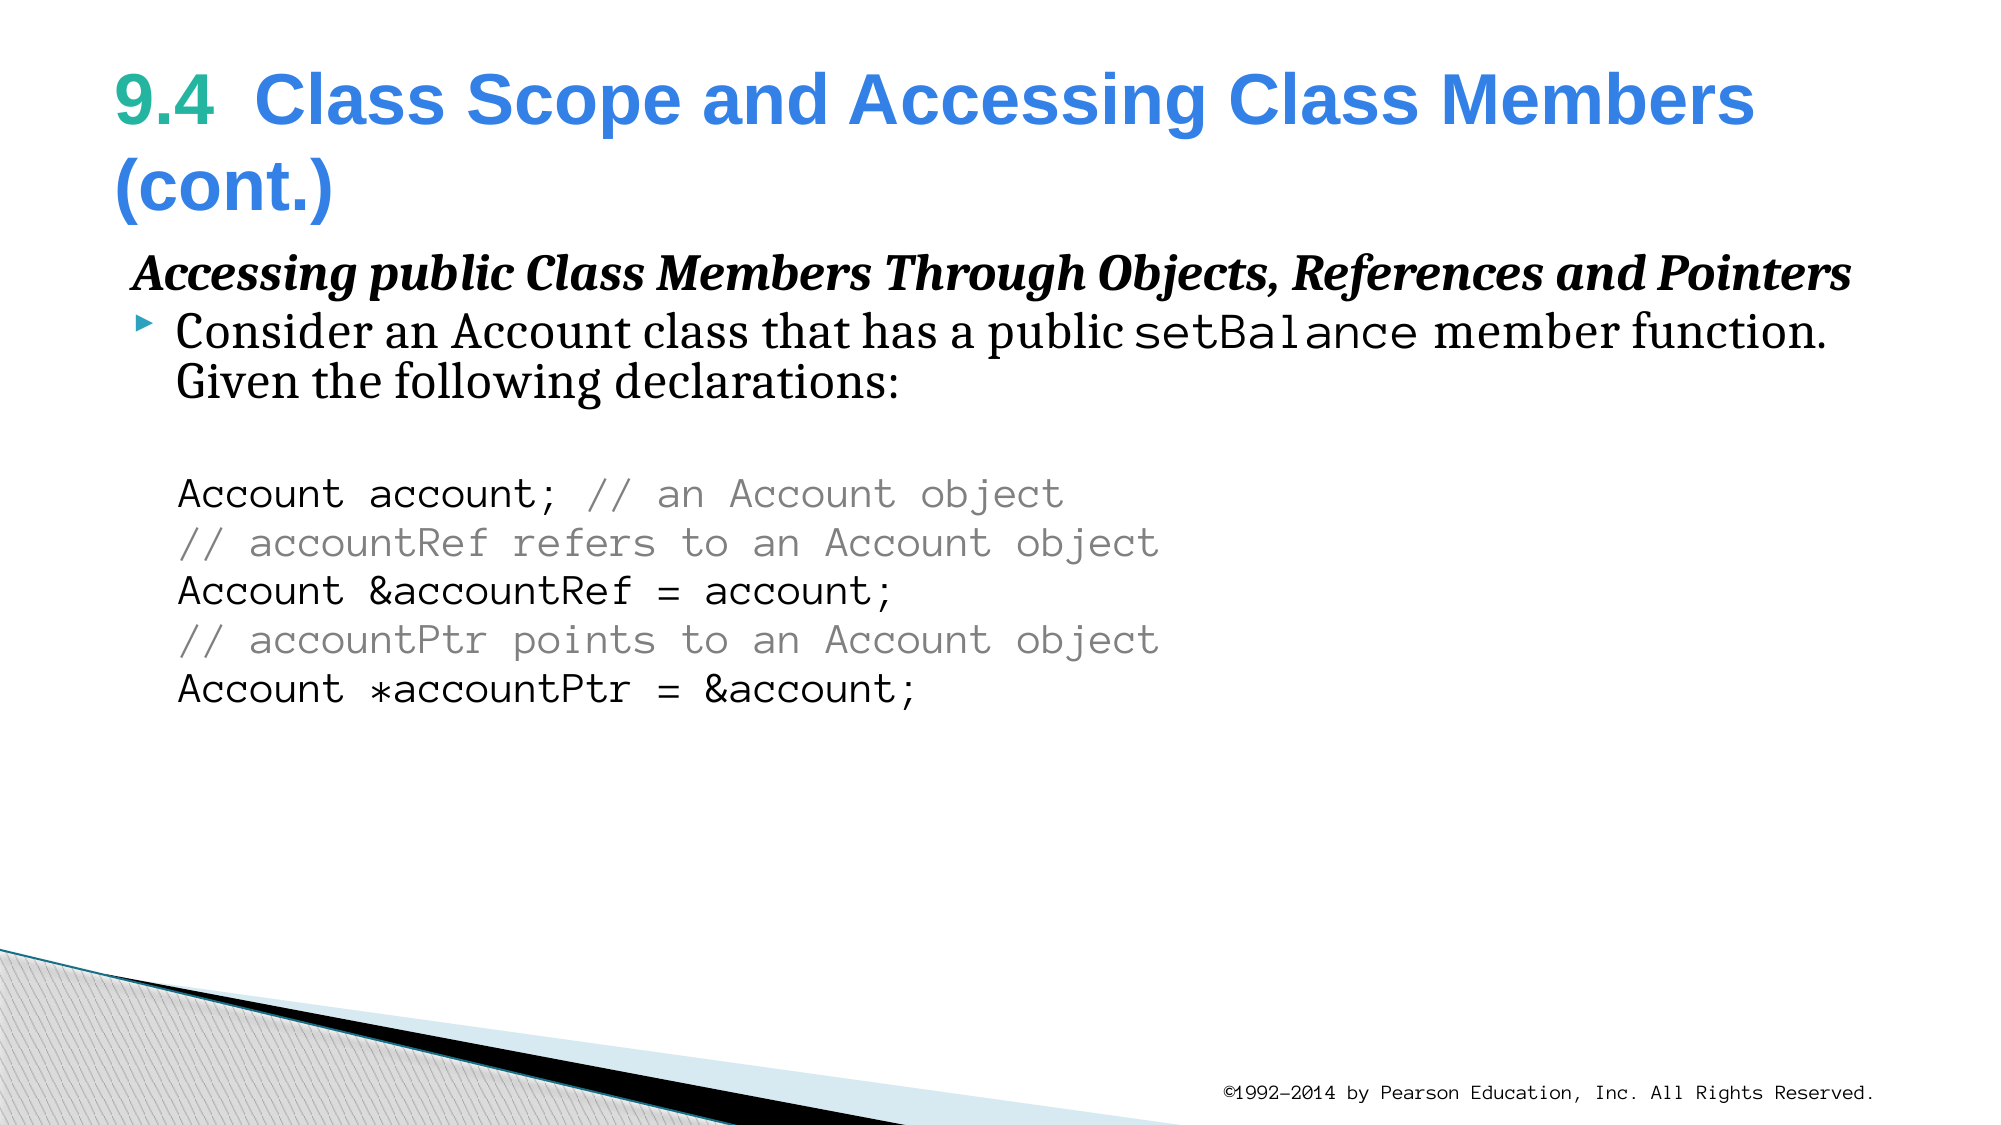

# 9.4  Class Scope and Accessing Class Members (cont.)
Accessing public Class Members Through Objects, References and Pointers
Consider an Account class that has a public setBalance member function. Given the following declarations:

Account account; // an Account object
// accountRef refers to an Account object
Account &accountRef = account;
// accountPtr points to an Account object
Account *accountPtr = &account;

©1992-2014 by Pearson Education, Inc. All Rights Reserved.